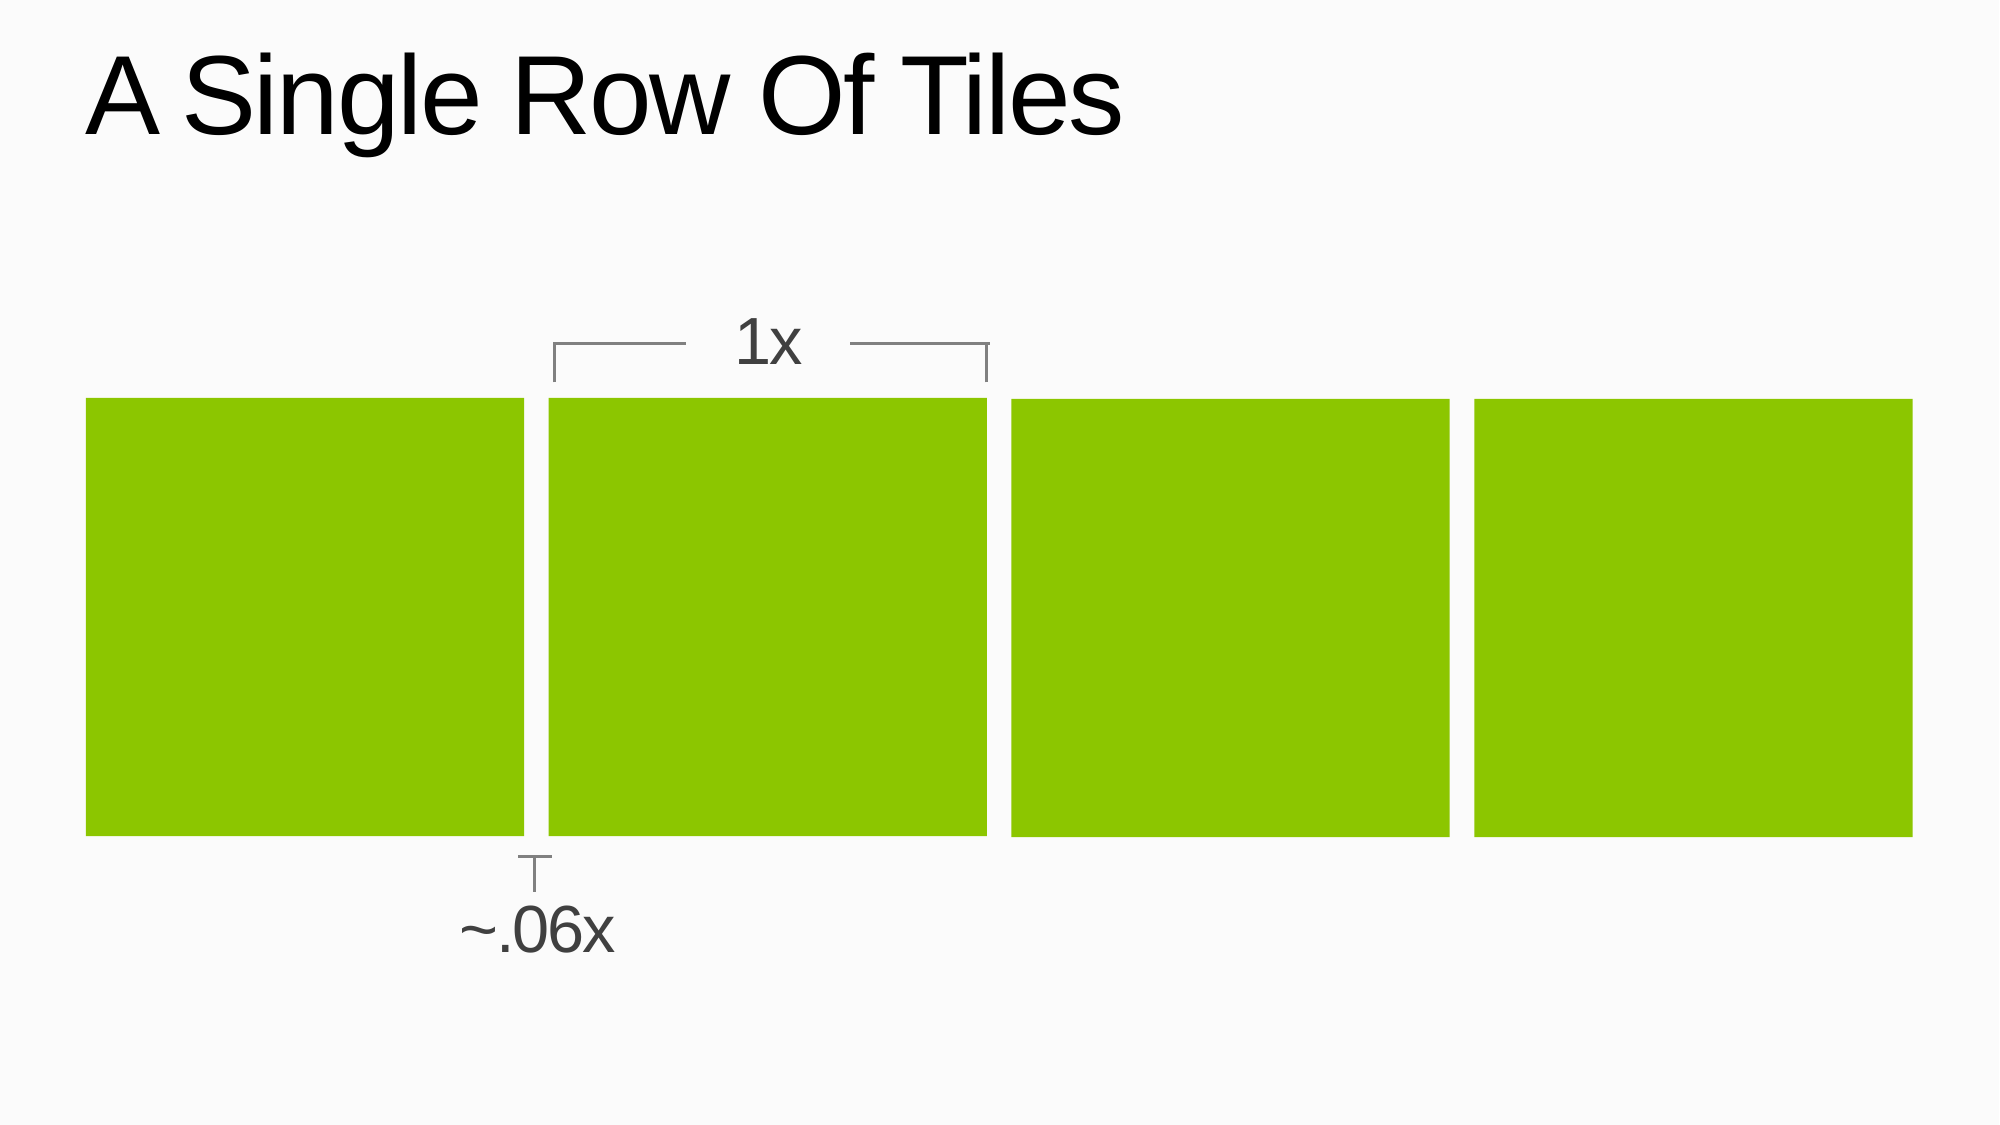

# A Single Row Of Tiles
1x

~.06x